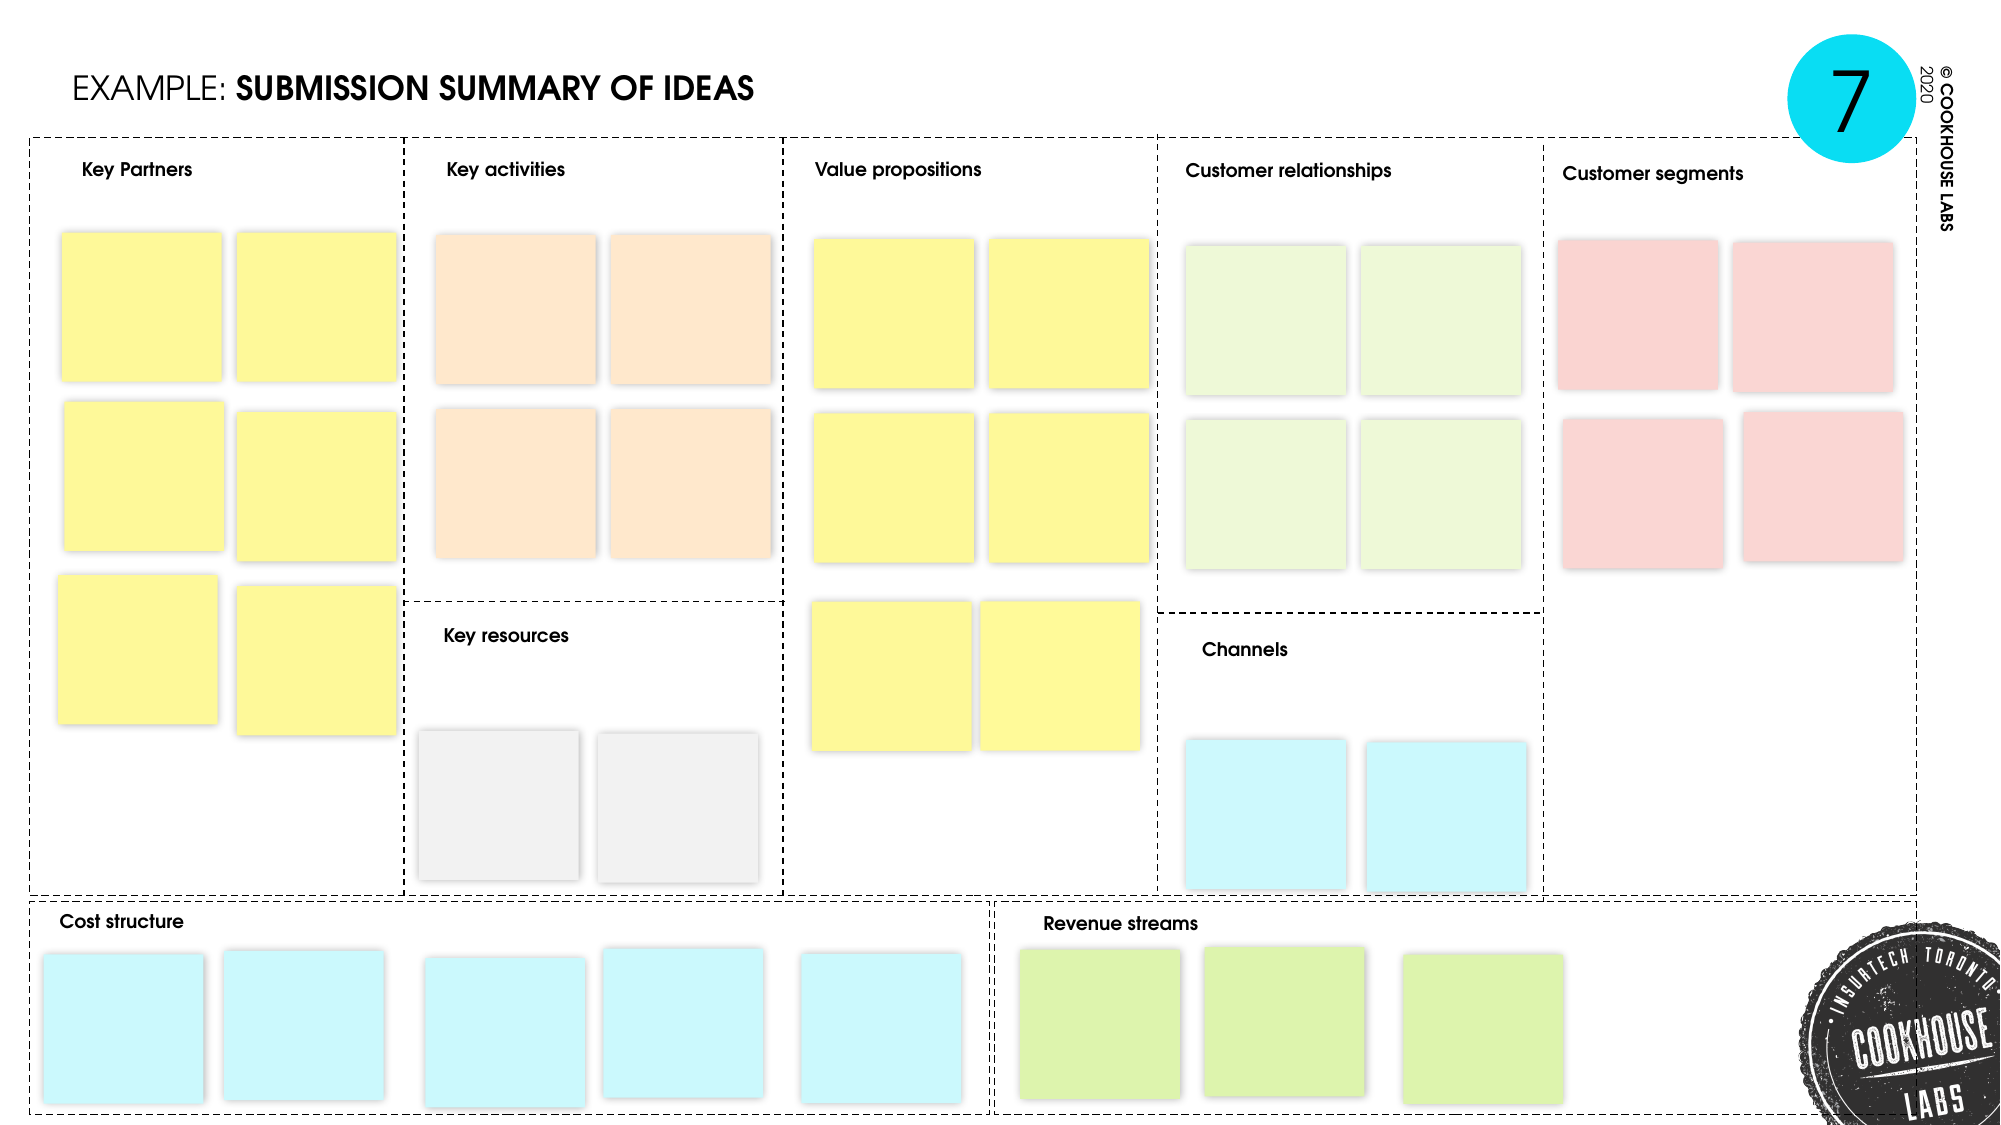

7
# EXAMPLE: SUBMISSION SUMMARY OF IDEAS

Key activities
Value propositions
Key Partners
Customer relationships
Customer segments

Key resources
Channels

Cost structure
Revenue streams